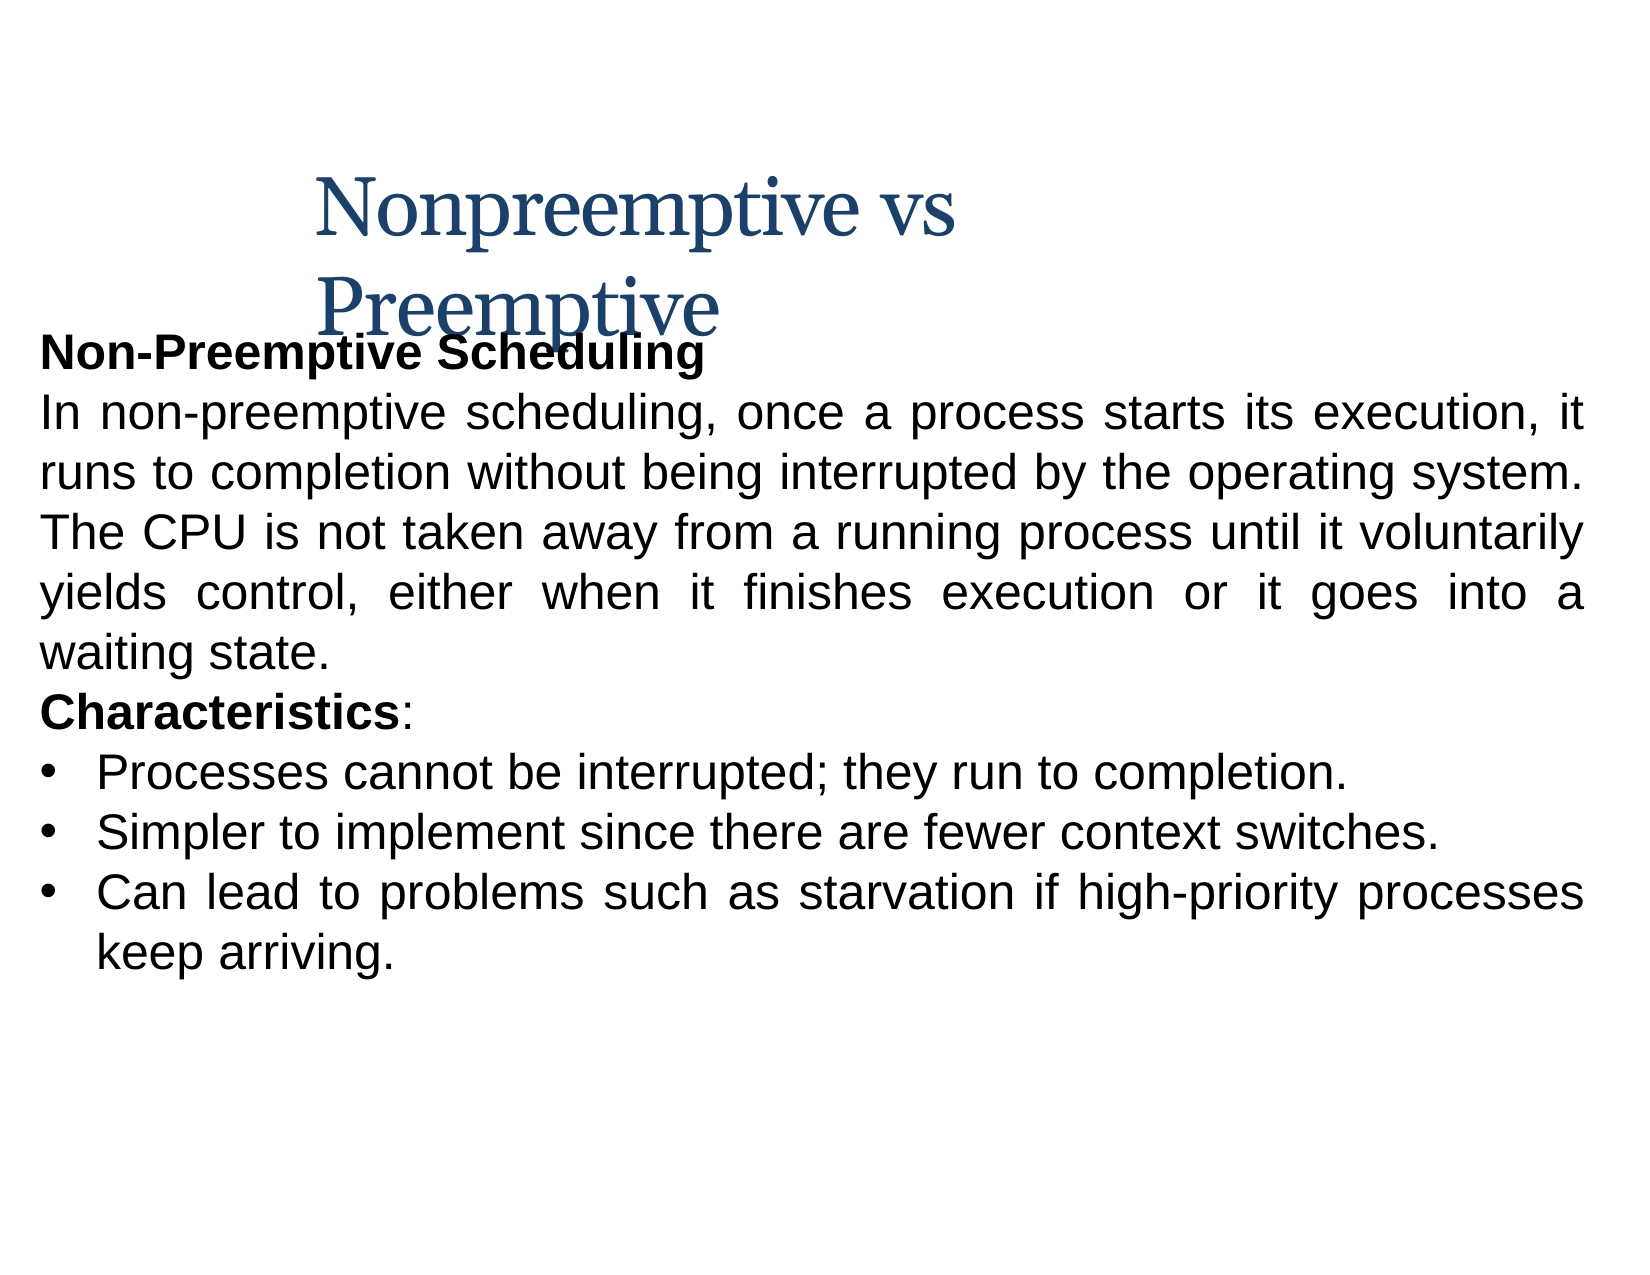

Nonpreemptive vs Preemptive
Non-Preemptive Scheduling
In non-preemptive scheduling, once a process starts its execution, it runs to completion without being interrupted by the operating system. The CPU is not taken away from a running process until it voluntarily yields control, either when it finishes execution or it goes into a waiting state.
Characteristics:
Processes cannot be interrupted; they run to completion.
Simpler to implement since there are fewer context switches.
Can lead to problems such as starvation if high-priority processes keep arriving.